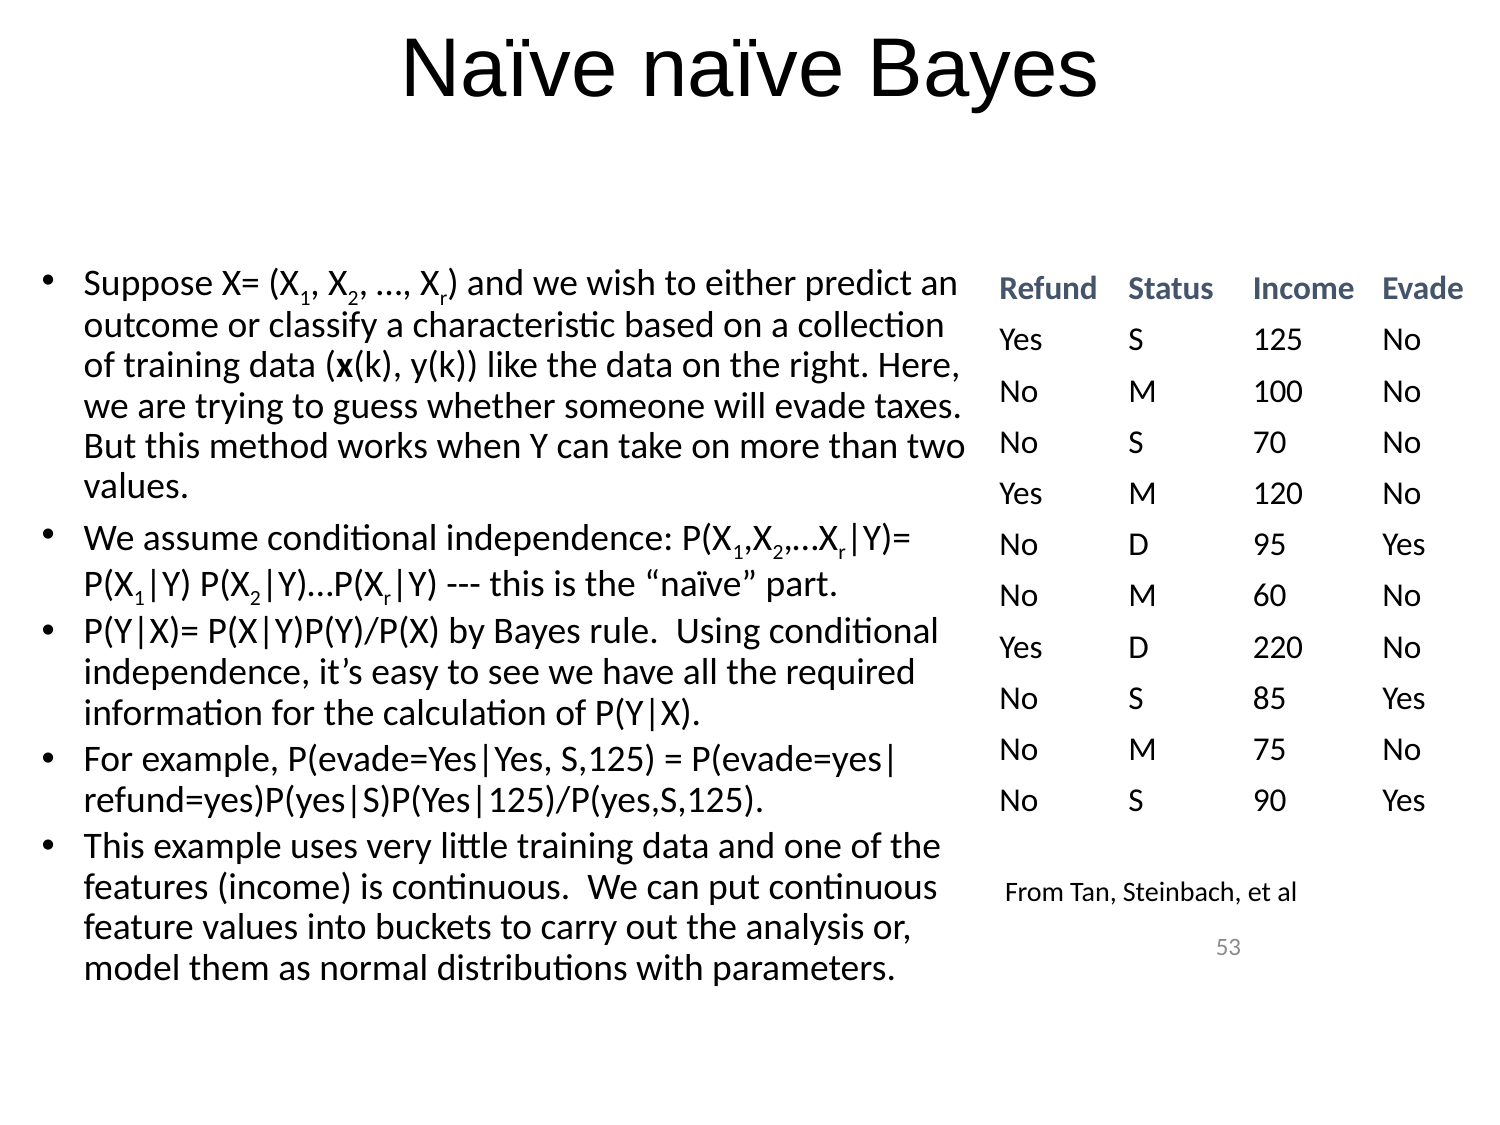

# Naïve naïve Bayes
Suppose X= (X1, X2, …, Xr) and we wish to either predict an outcome or classify a characteristic based on a collection of training data (x(k), y(k)) like the data on the right. Here, we are trying to guess whether someone will evade taxes.  But this method works when Y can take on more than two values.
We assume conditional independence: P(X1,X2,…Xr|Y)= P(X1|Y) P(X2|Y)…P(Xr|Y) --- this is the “naïve” part.
P(Y|X)= P(X|Y)P(Y)/P(X) by Bayes rule.  Using conditional independence, it’s easy to see we have all the required information for the calculation of P(Y|X).
For example, P(evade=Yes|Yes, S,125) = P(evade=yes|refund=yes)P(yes|S)P(Yes|125)/P(yes,S,125).
This example uses very little training data and one of the features (income) is continuous.  We can put continuous feature values into buckets to carry out the analysis or, model them as normal distributions with parameters.

| Refund | Status | Income | Evade |
| --- | --- | --- | --- |
| Yes | S | 125 | No |
| No | M | 100 | No |
| No | S | 70 | No |
| Yes | M | 120 | No |
| No | D | 95 | Yes |
| No | M | 60 | No |
| Yes | D | 220 | No |
| No | S | 85 | Yes |
| No | M | 75 | No |
| No | S | 90 | Yes |
From Tan, Steinbach, et al
53